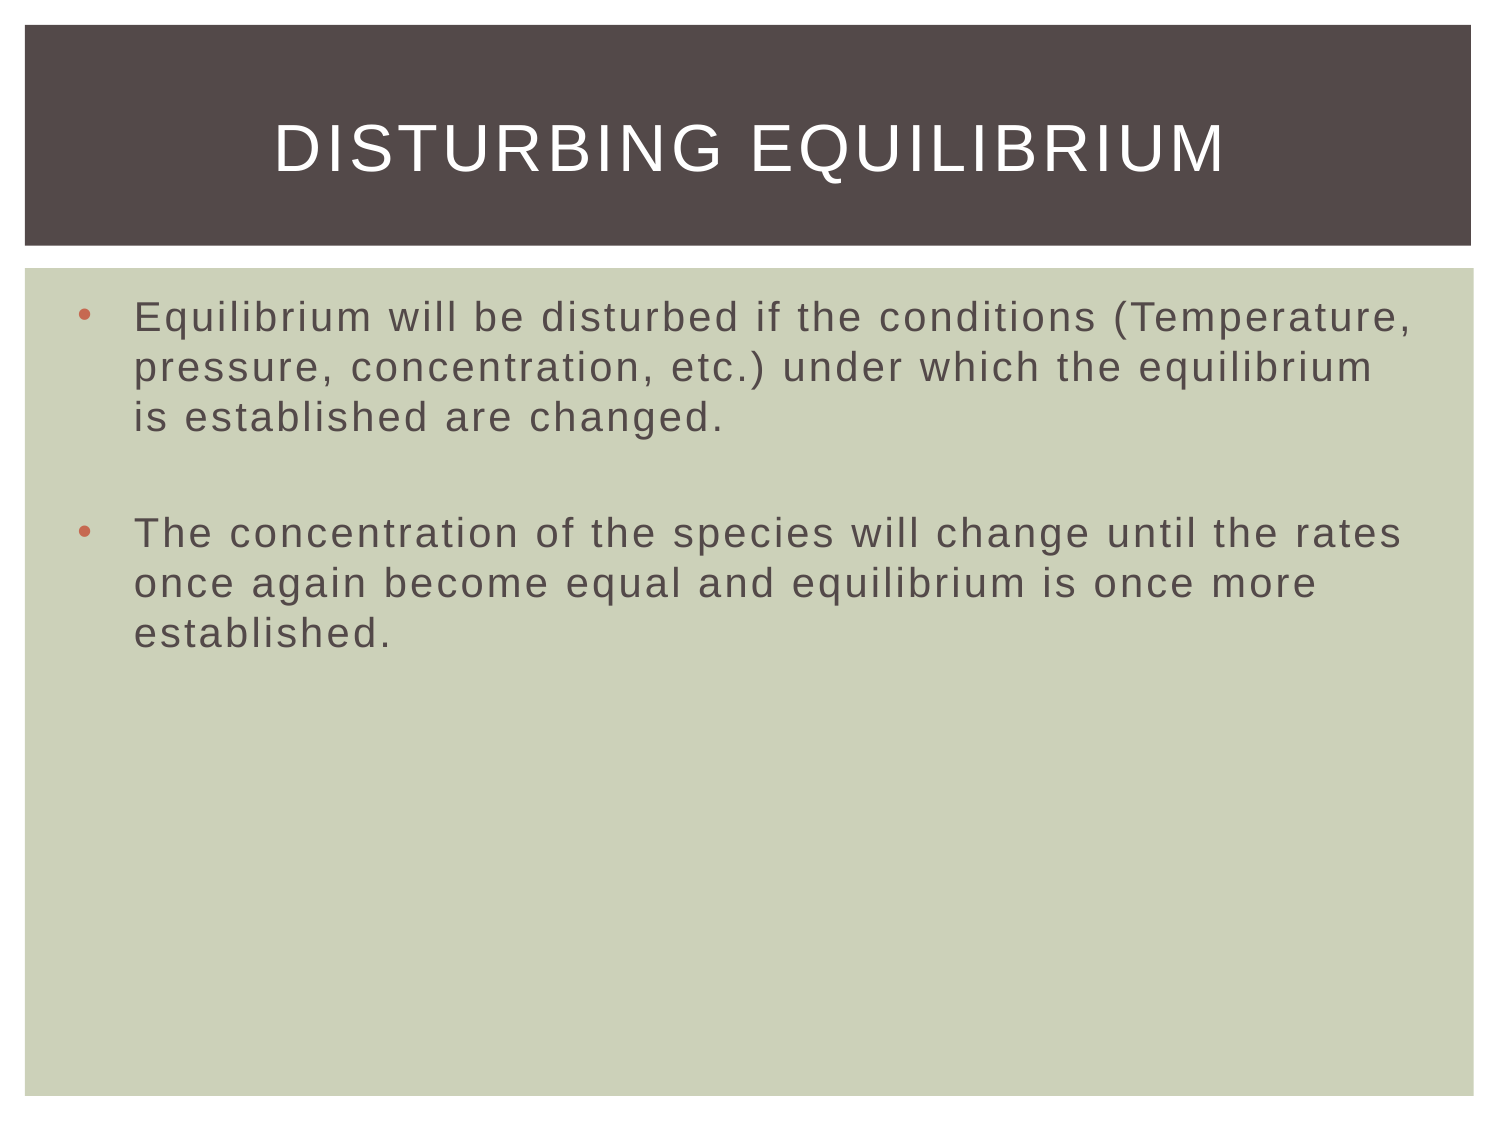

# Disturbing Equilibrium
Equilibrium will be disturbed if the conditions (Temperature, pressure, concentration, etc.) under which the equilibrium is established are changed.

The concentration of the species will change until the rates once again become equal and equilibrium is once more established.

53